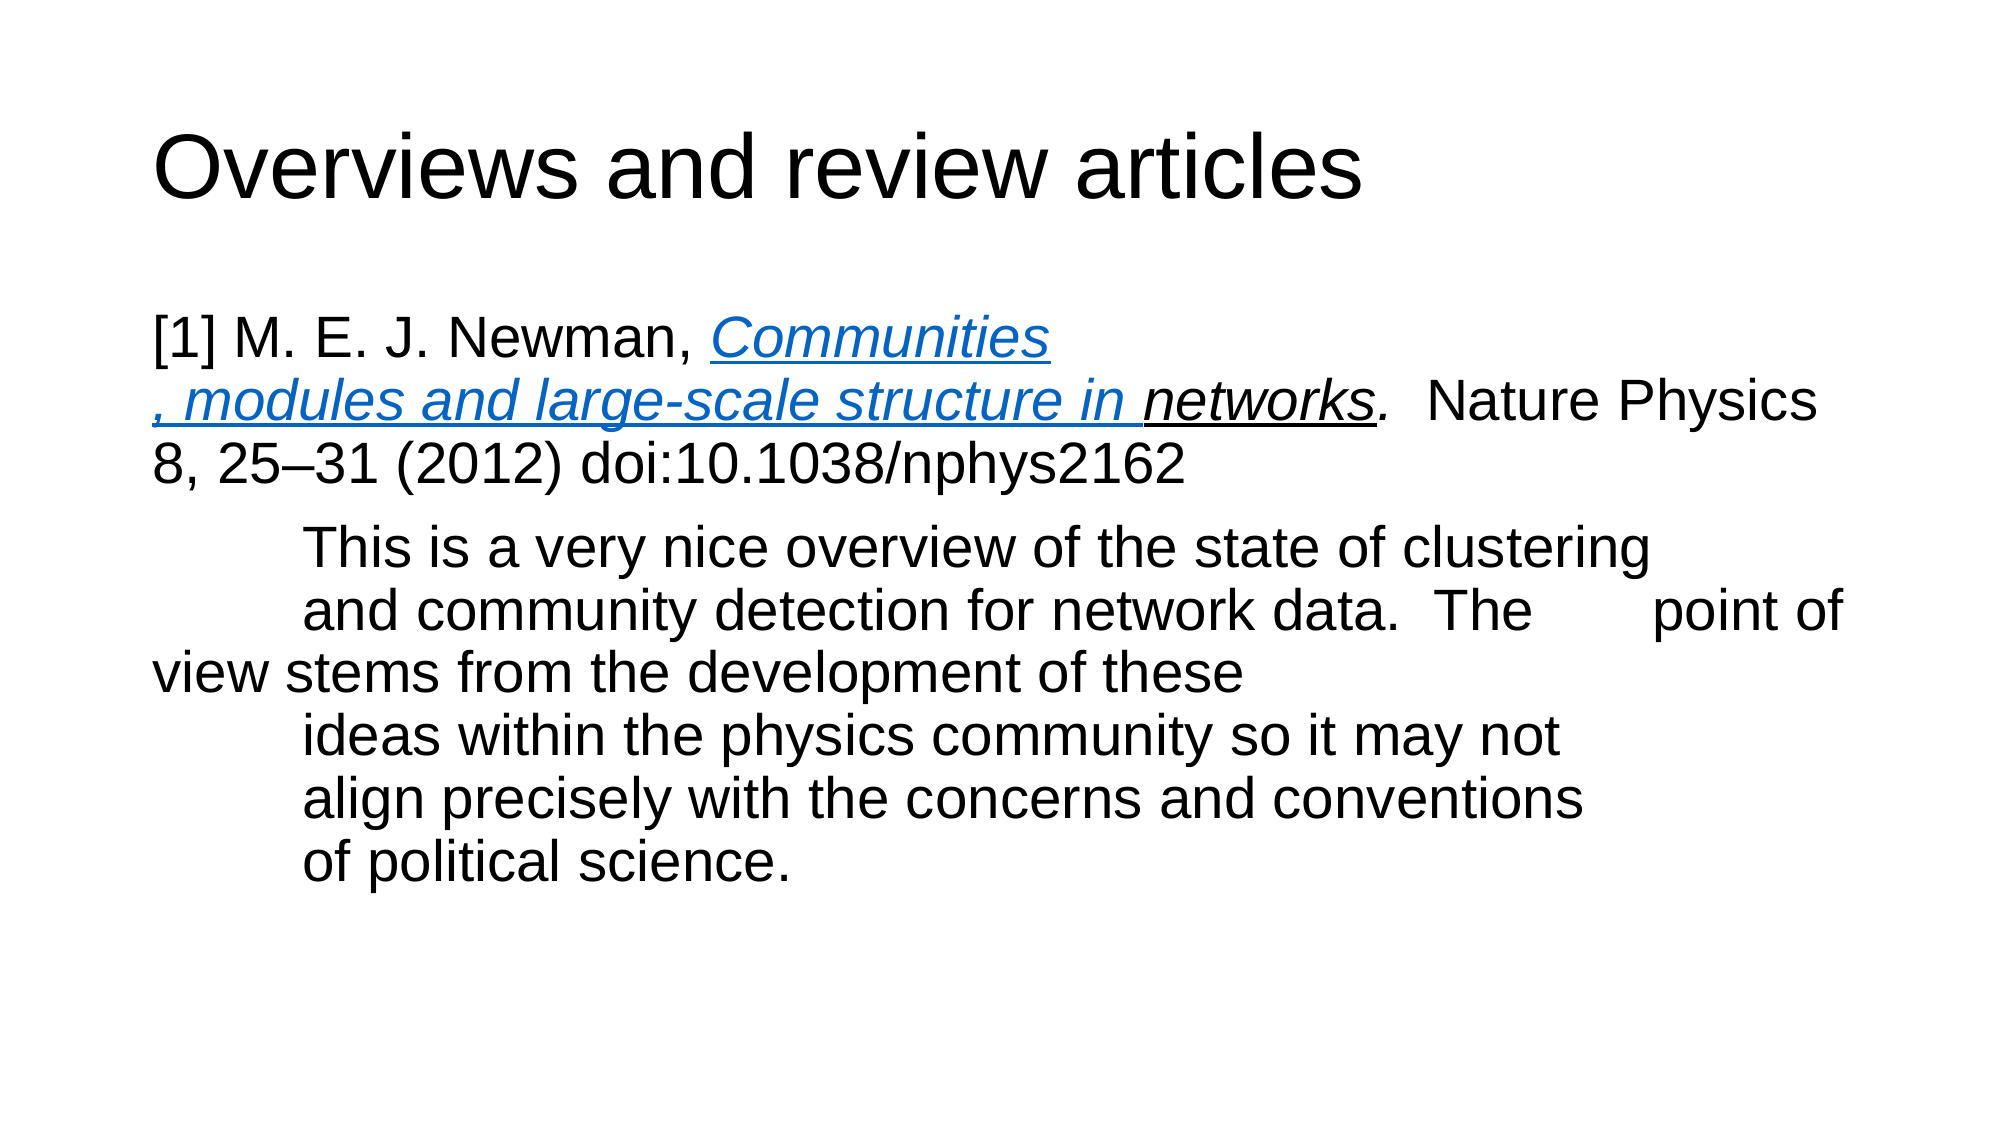

# Overviews and review articles
[1] M. E. J. Newman, Communities, modules and large-scale structure in networks.  Nature Physics 8, 25–31 (2012) doi:10.1038/nphys2162
	This is a very nice overview of the state of clustering
	and community detection for network data.  The 	point of view stems from the development of these
	ideas within the physics community so it may not
	align precisely with the concerns and conventions
	of political science.